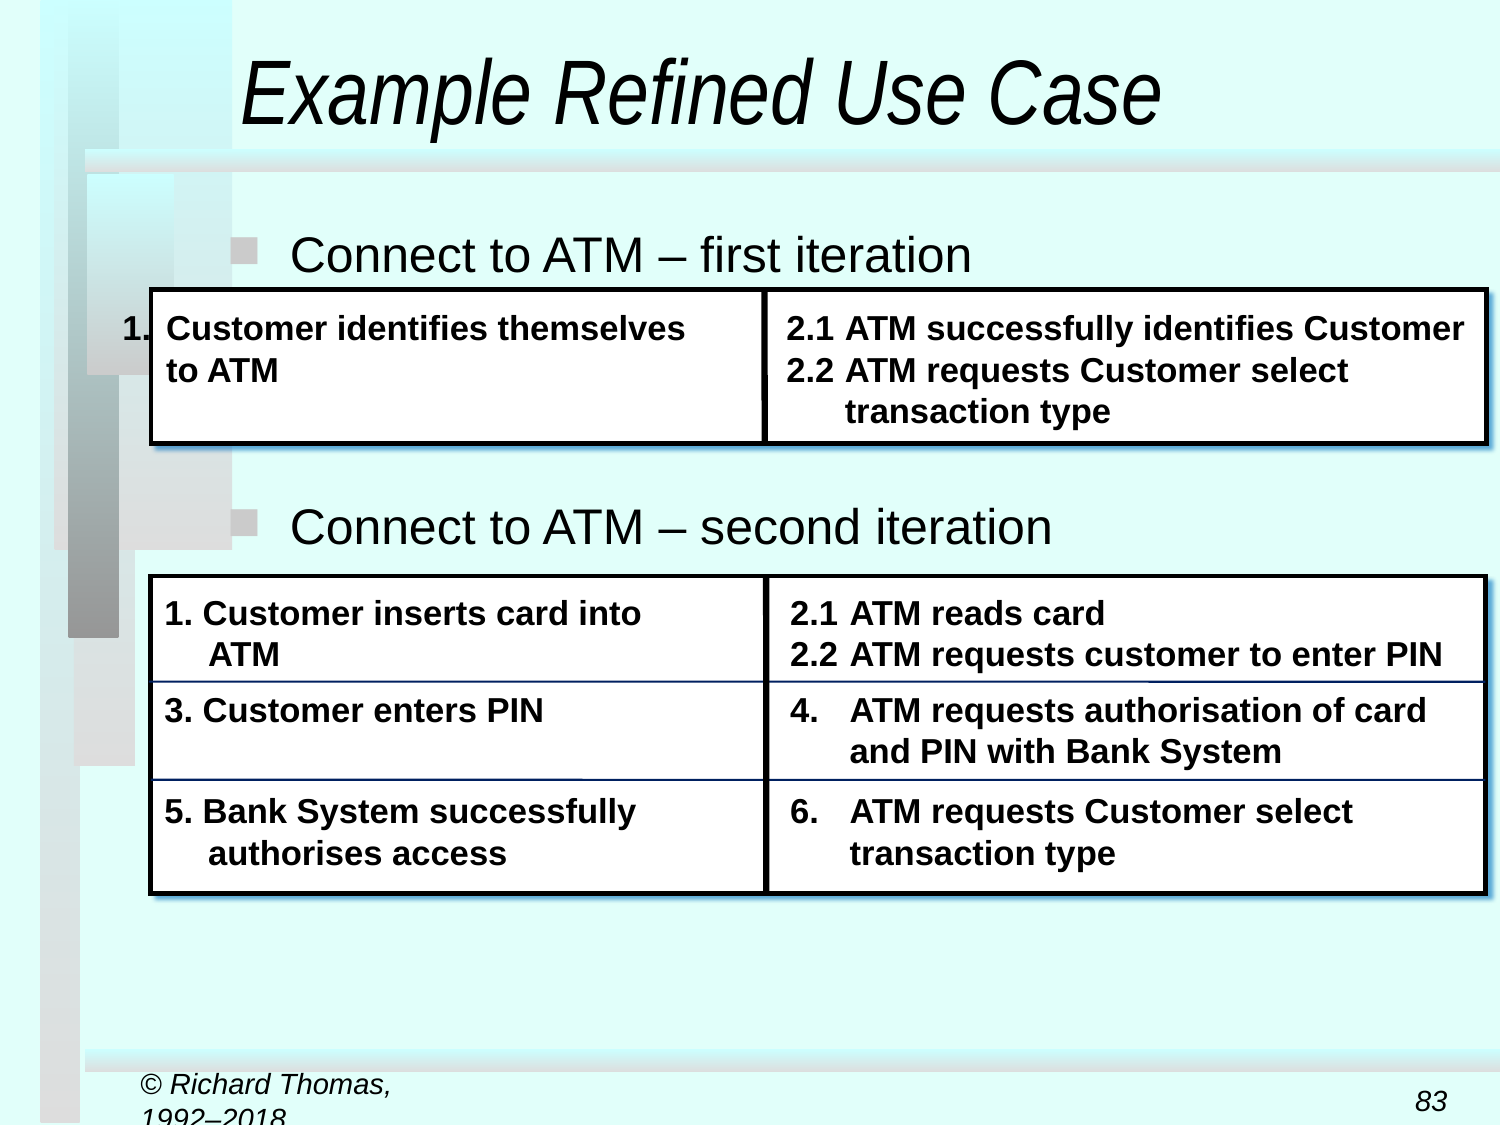

# Example Refined Use Case
Connect to ATM – first iteration

Connect to ATM – second iteration

1.	Customer identifies themselves
to ATM
2.1	ATM successfully identifies Customer
2.2	ATM requests Customer select
transaction type

1. Customer inserts card into
ATM

3. Customer enters PIN

5. Bank System successfully
authorises access
2.1	ATM reads card
2.2	ATM requests customer to enter PIN

4.	ATM requests authorisation of card
and PIN with Bank System

6.	ATM requests Customer select transaction type

© Richard Thomas, 1992–2018
83